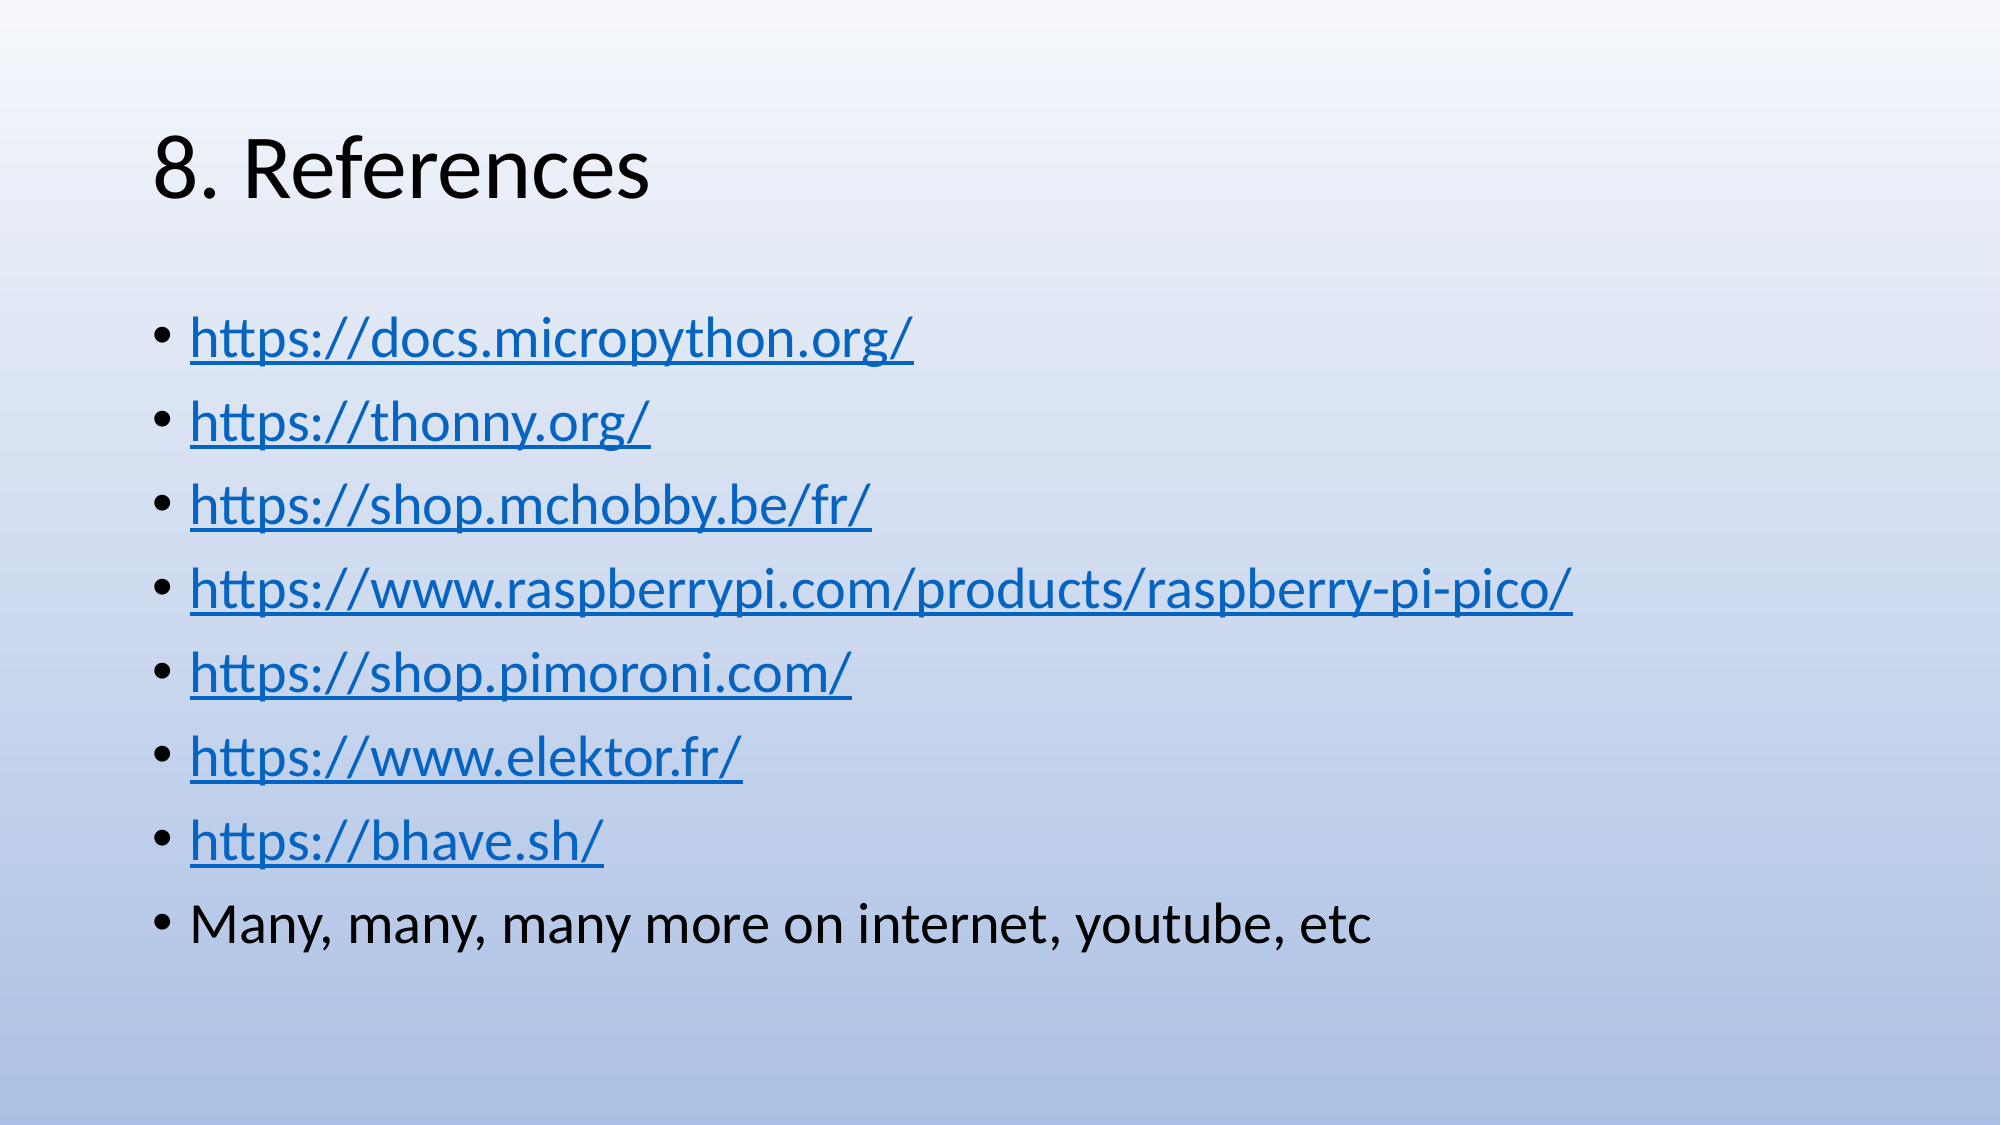

# 8. References
https://docs.micropython.org/
https://thonny.org/
https://shop.mchobby.be/fr/
https://www.raspberrypi.com/products/raspberry-pi-pico/
https://shop.pimoroni.com/
https://www.elektor.fr/
https://bhave.sh/
Many, many, many more on internet, youtube, etc